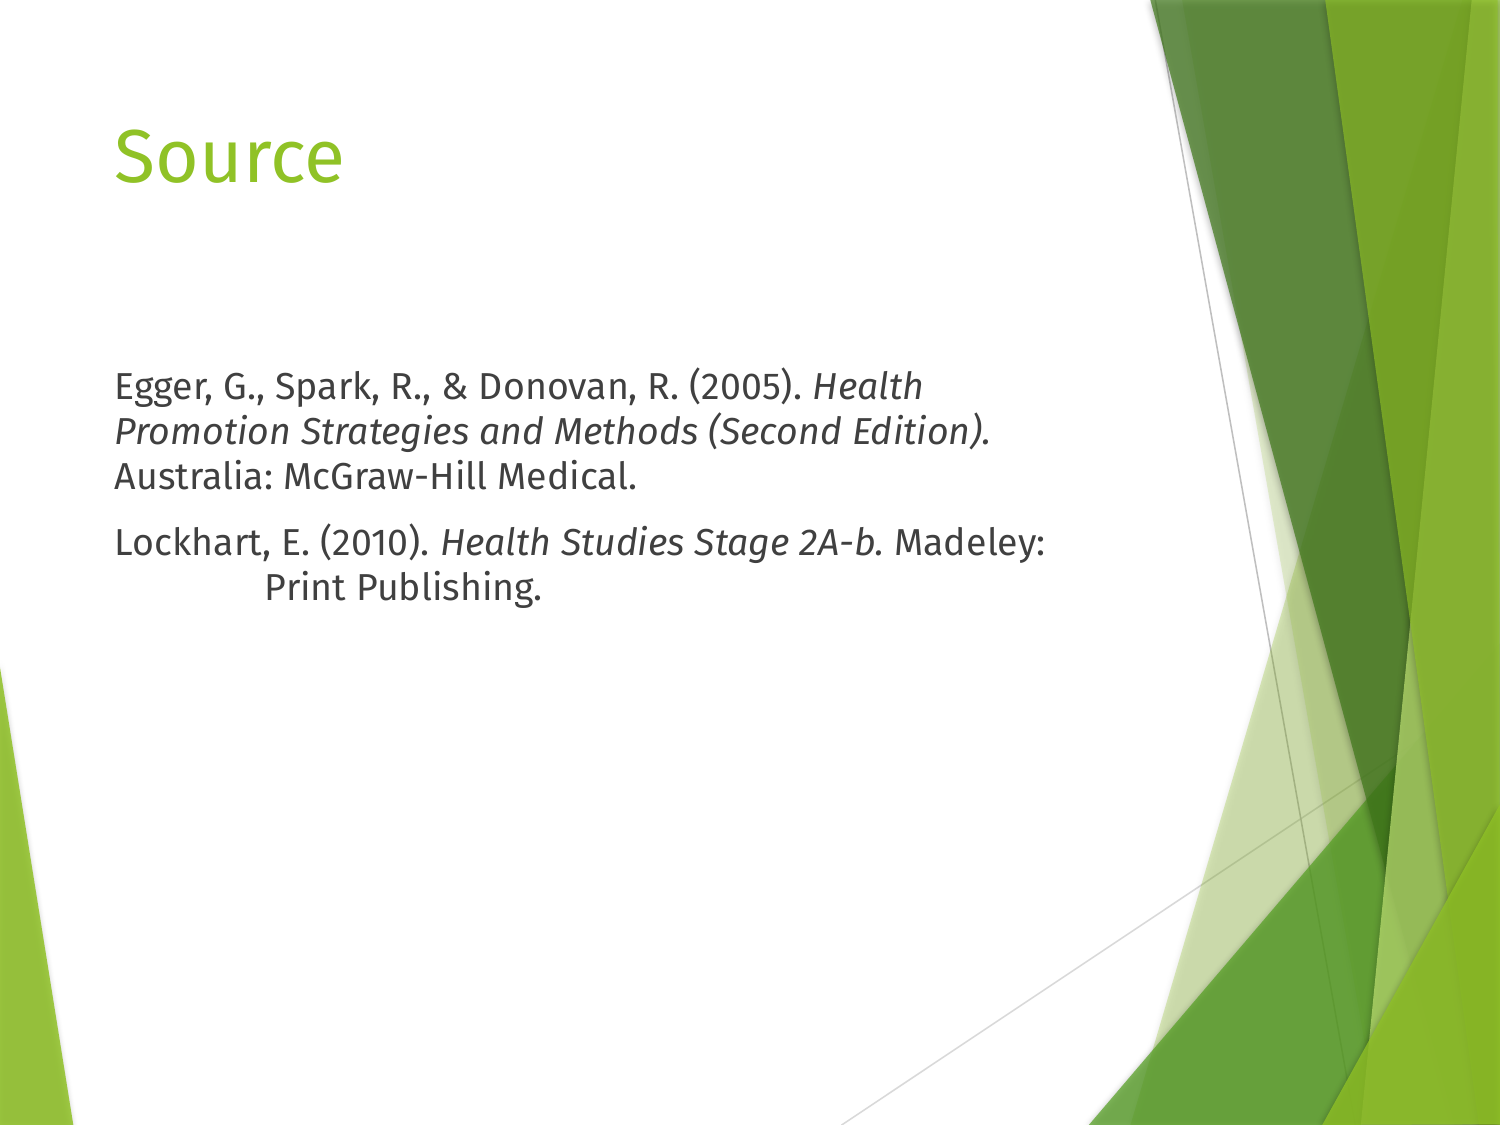

# Source
Egger, G., Spark, R., & Donovan, R. (2005). Health 	Promotion Strategies and Methods (Second Edition). 	Australia: McGraw-Hill Medical.
Lockhart, E. (2010). Health Studies Stage 2A-b. Madeley: 	Print Publishing.